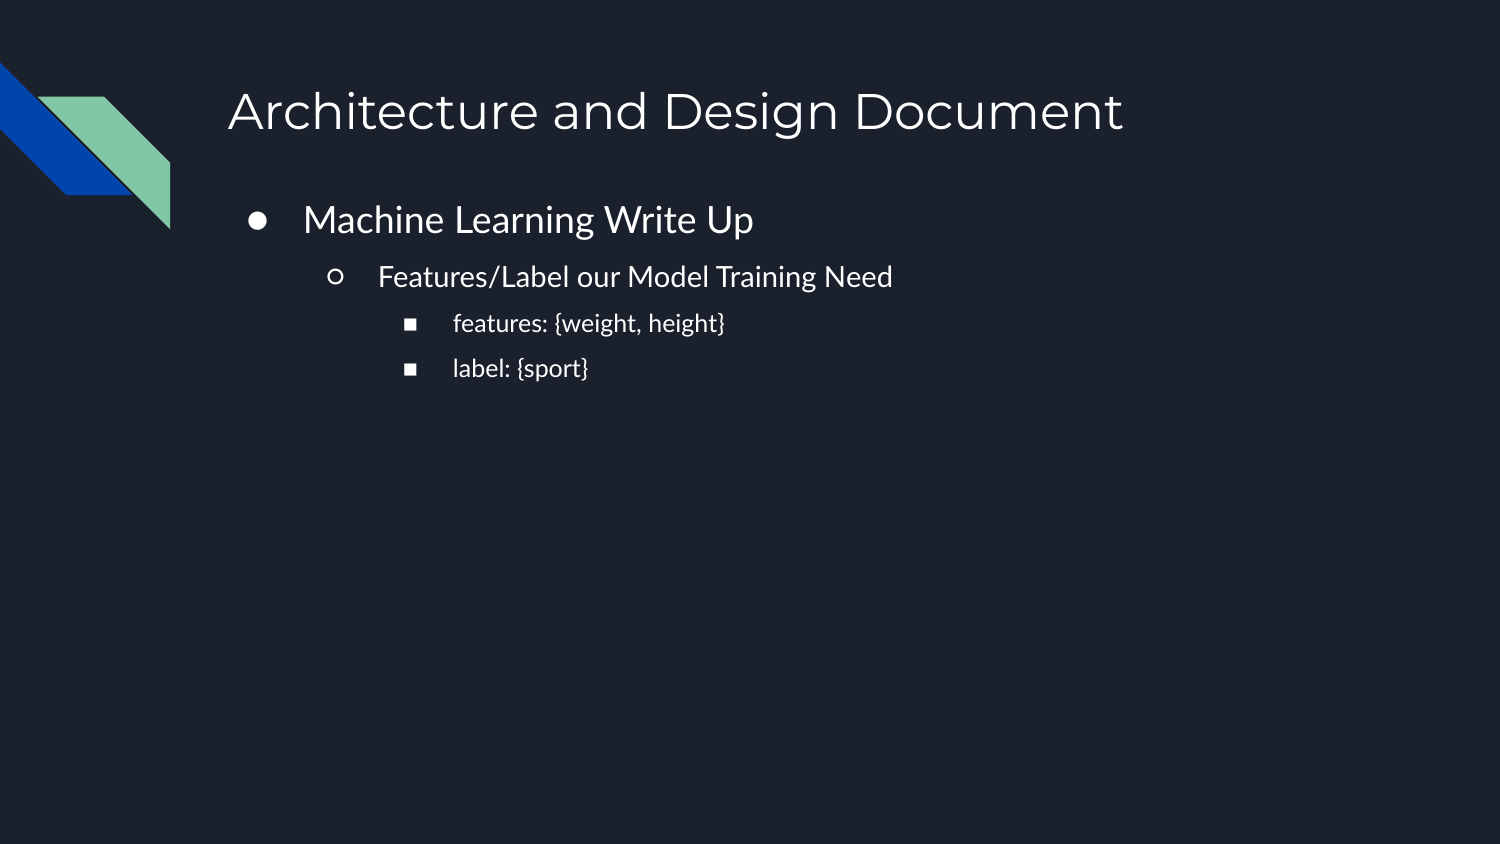

# Architecture and Design Document
Machine Learning Write Up
Features/Label our Model Training Need
features: {weight, height}
label: {sport}